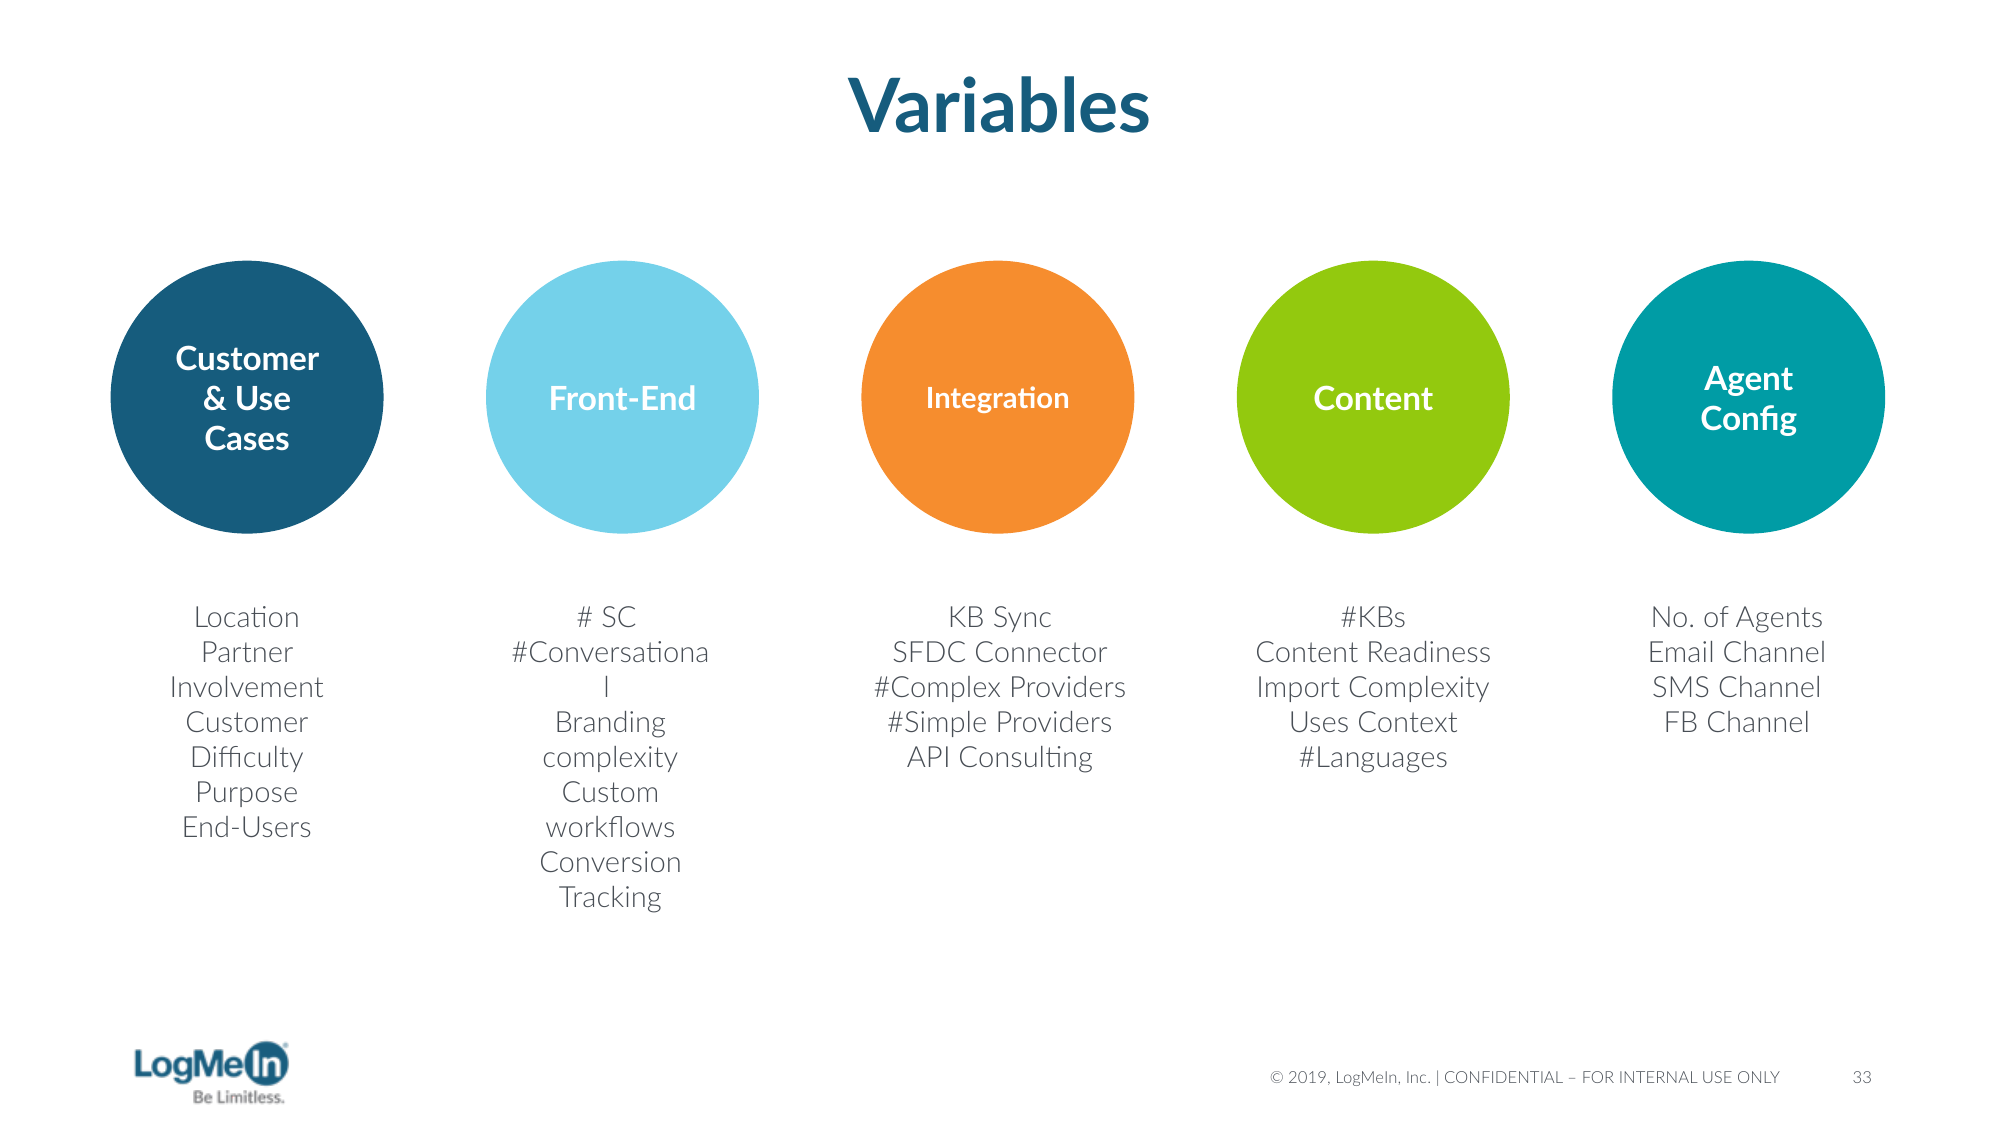

# Variables
Integration
Content
Agent Config
Customer & Use Cases
Front-End
#KBs
Content Readiness
Import Complexity
Uses Context
#Languages
Location
Partner Involvement
Customer Difficulty
Purpose
End-Users
# SC
#Conversational
Branding complexity
Custom workflows
Conversion Tracking
KB Sync
SFDC Connector
#Complex Providers
#Simple Providers
API Consulting
No. of Agents
Email Channel
SMS Channel
FB Channel